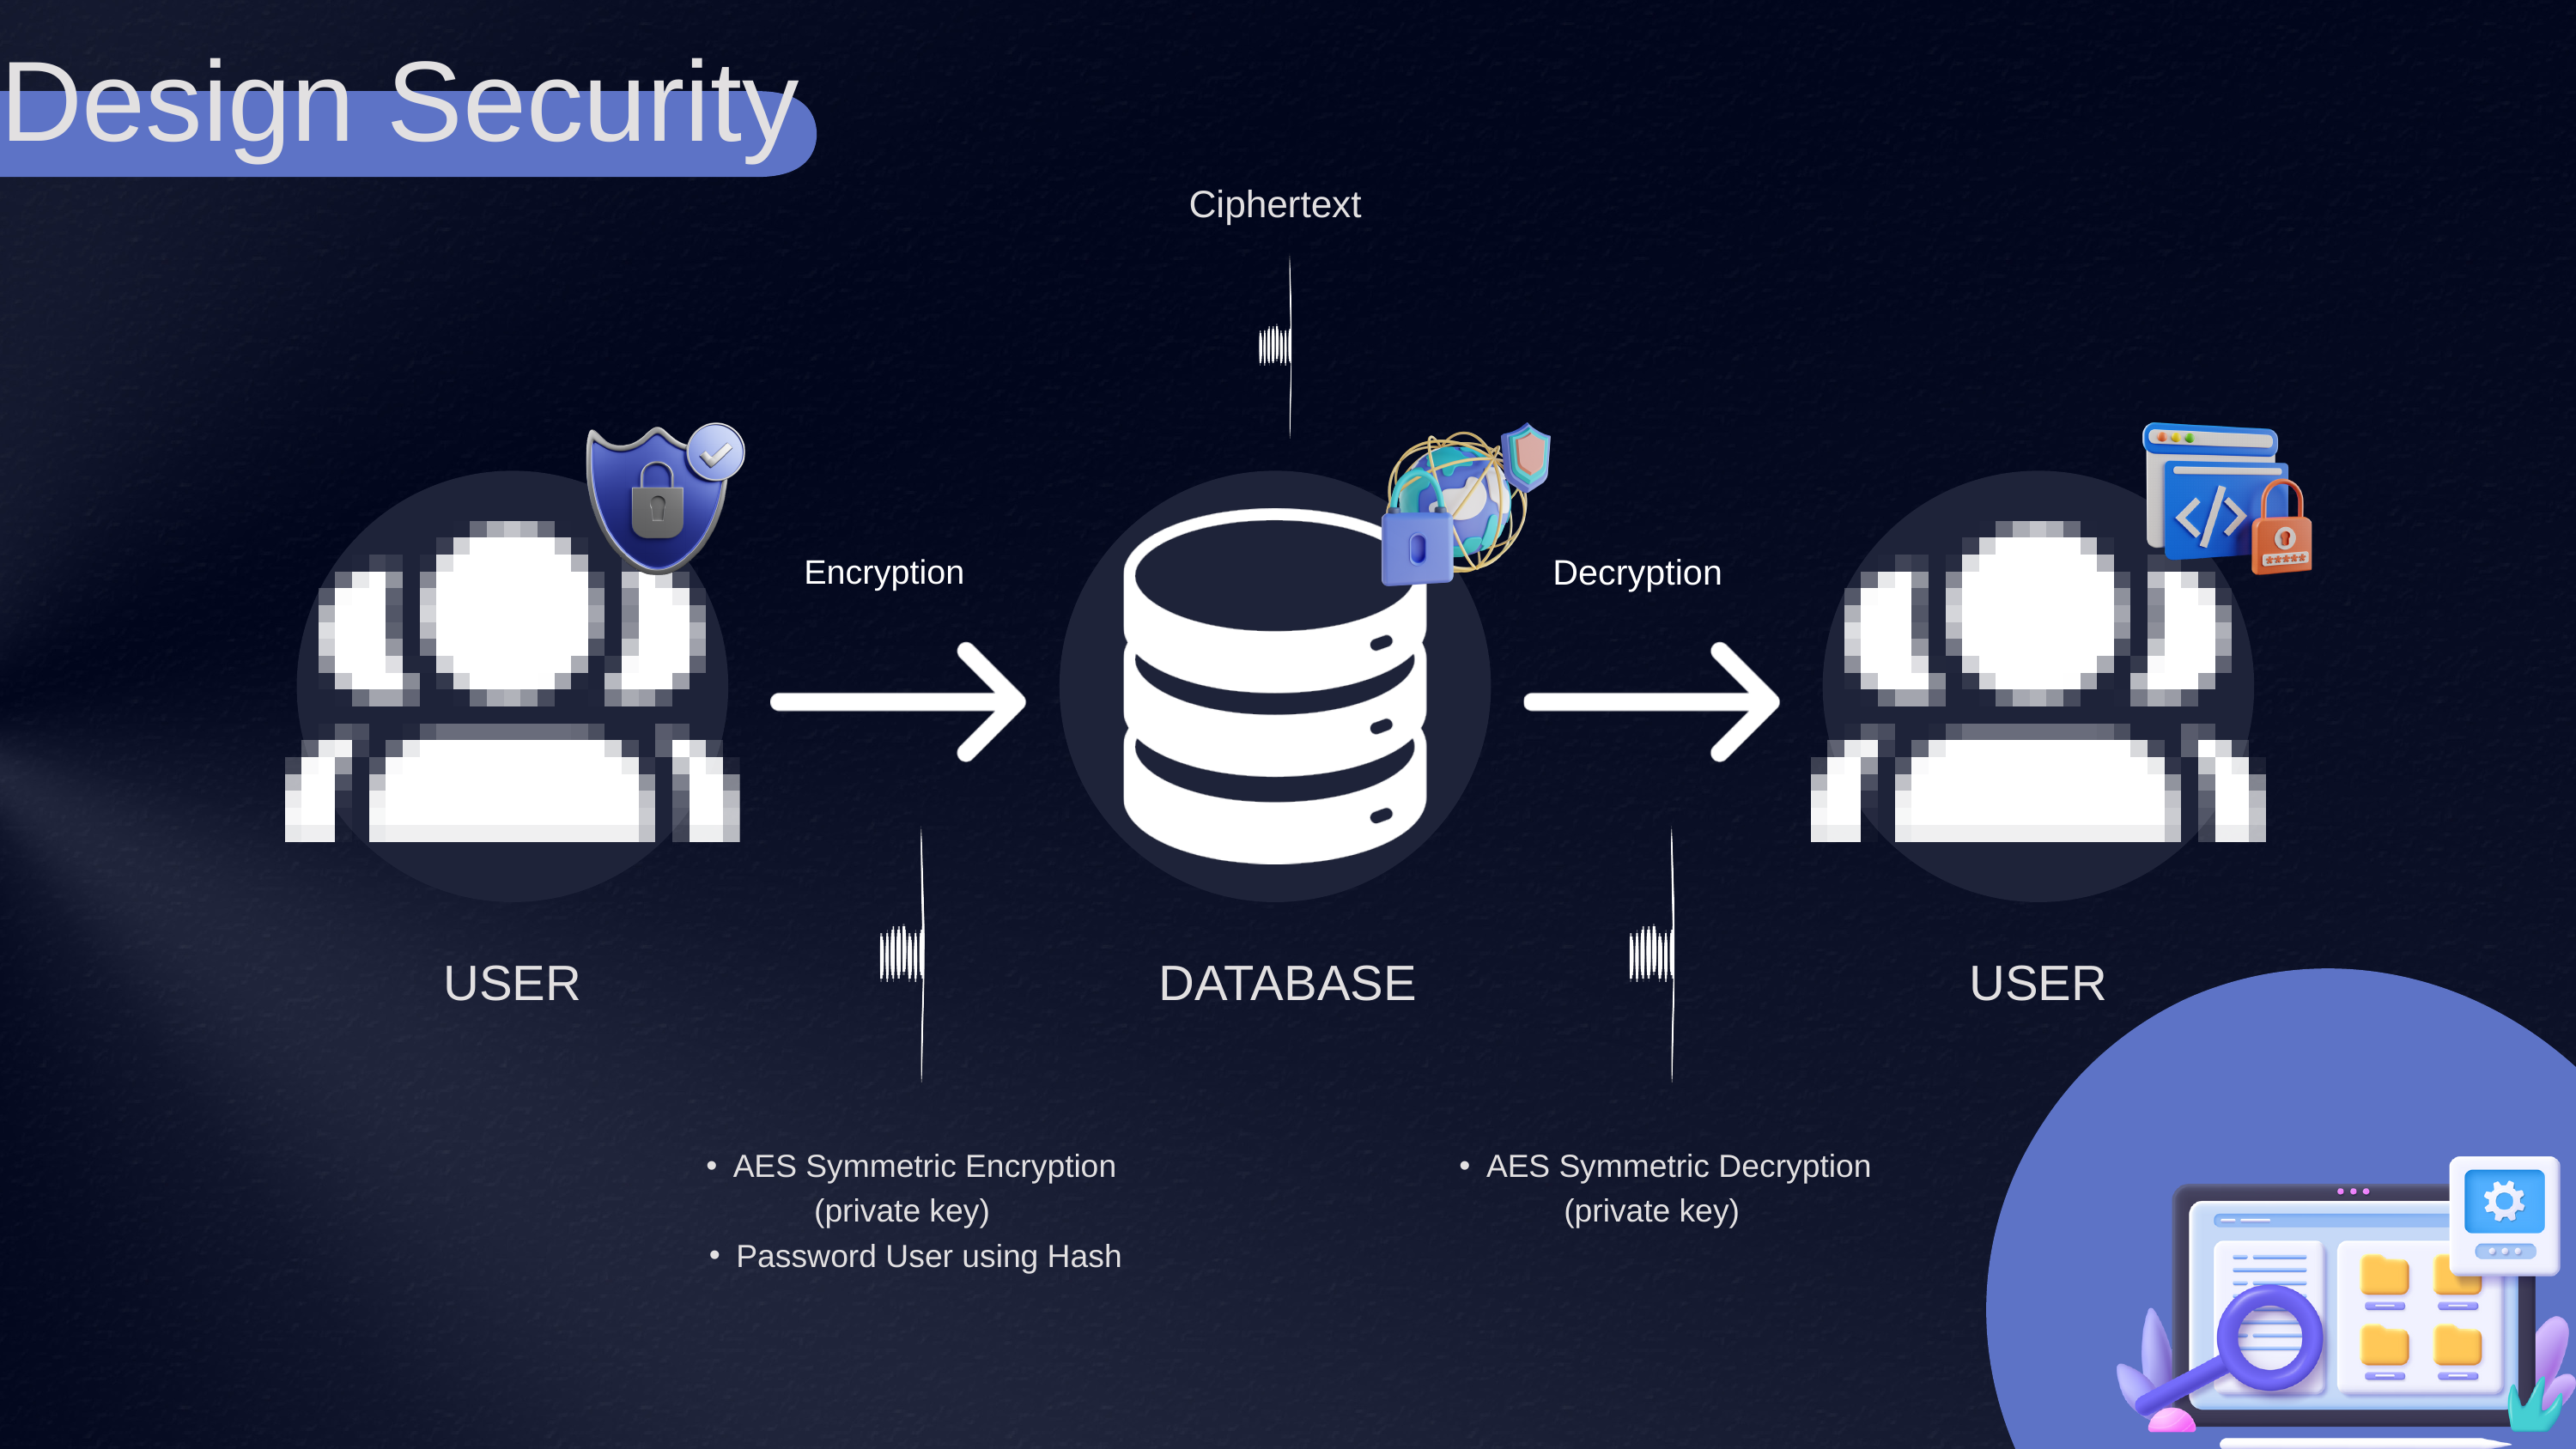

Design Security
Ciphertext

Encryption
Decryption

USER
USER
DATABASE
AES Symmetric Encryption
(private key)
Password User using Hash
AES Symmetric Decryption
(private key)